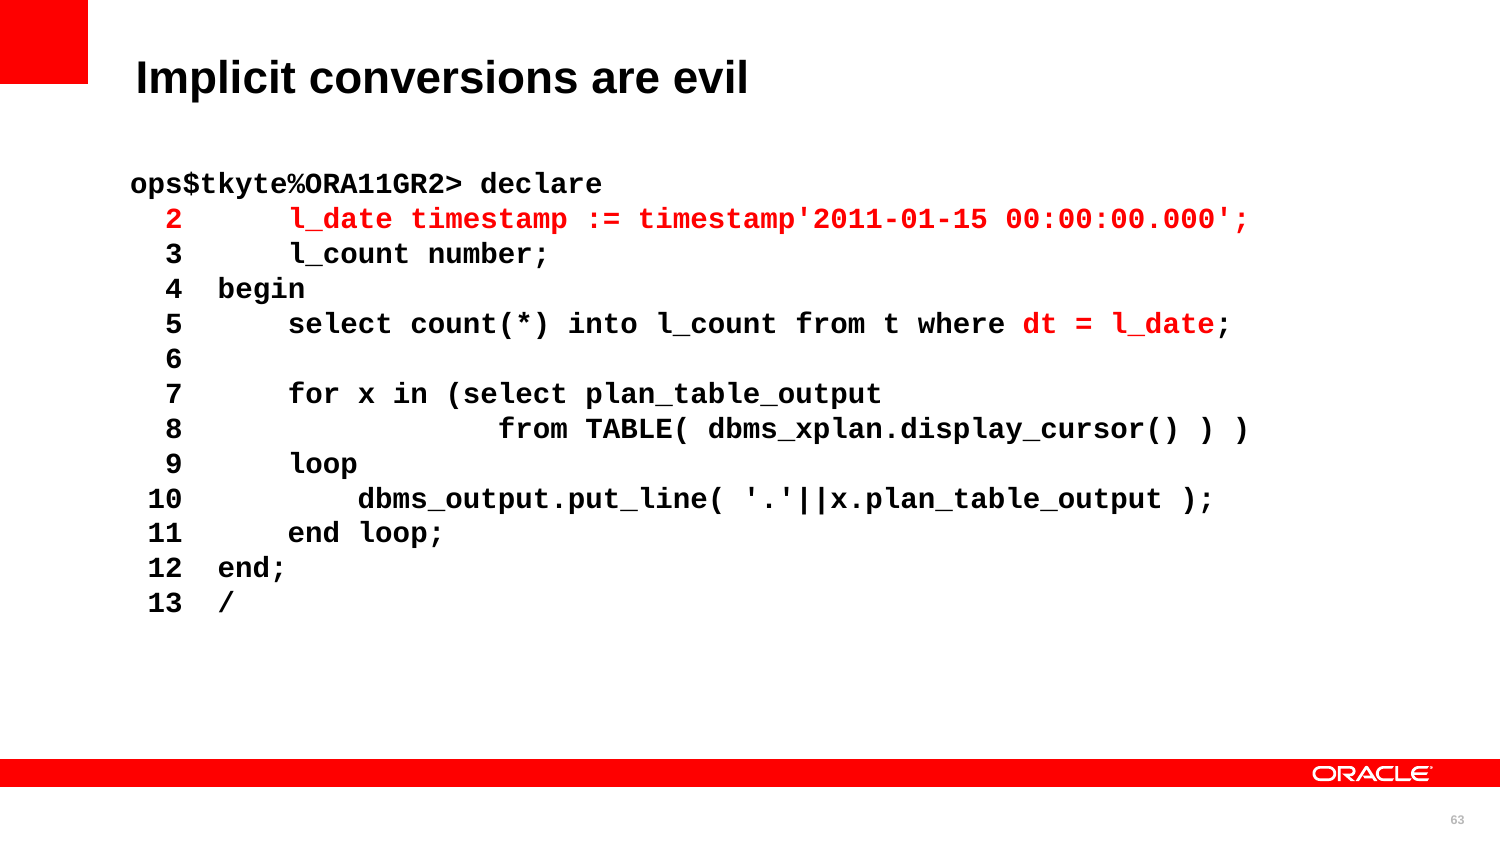

Implicit conversions are evil
ops$tkyte%ORA11GR2> declare
  2      l_date timestamp := timestamp'2011-01-15 00:00:00.000';
  3      l_count number;
  4  begin
  5      select count(*) into l_count from t where dt = l_date;
  6
  7      for x in (select plan_table_output
  8                  from TABLE( dbms_xplan.display_cursor() ) )
  9      loop
 10          dbms_output.put_line( '.'||x.plan_table_output );
 11      end loop;
 12  end;
 13  /